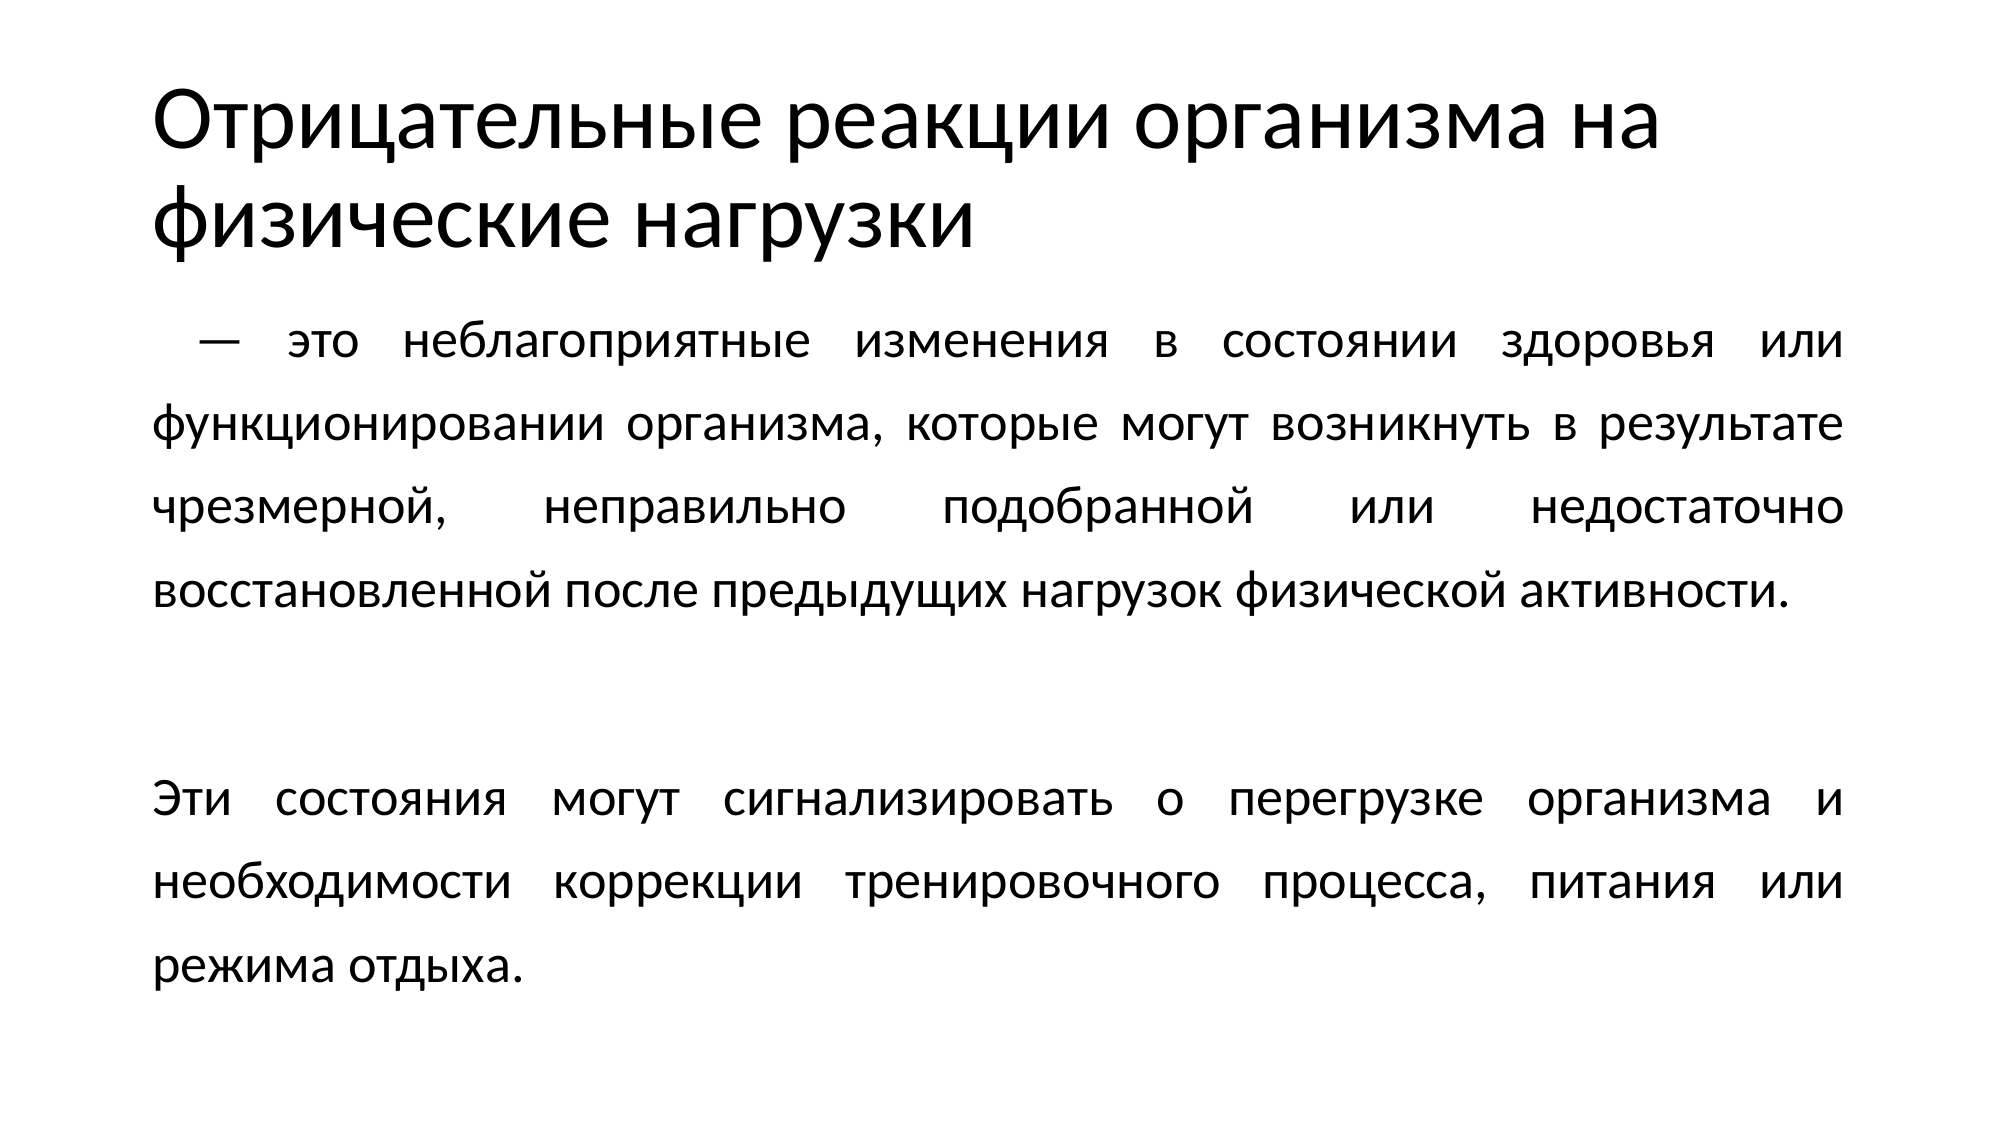

# Отрицательные реакции организма на физические нагрузки
 — это неблагоприятные изменения в состоянии здоровья или функционировании организма, которые могут возникнуть в результате чрезмерной, неправильно подобранной или недостаточно восстановленной после предыдущих нагрузок физической активности.

Эти состояния могут сигнализировать о перегрузке организма и необходимости коррекции тренировочного процесса, питания или режима отдыха.